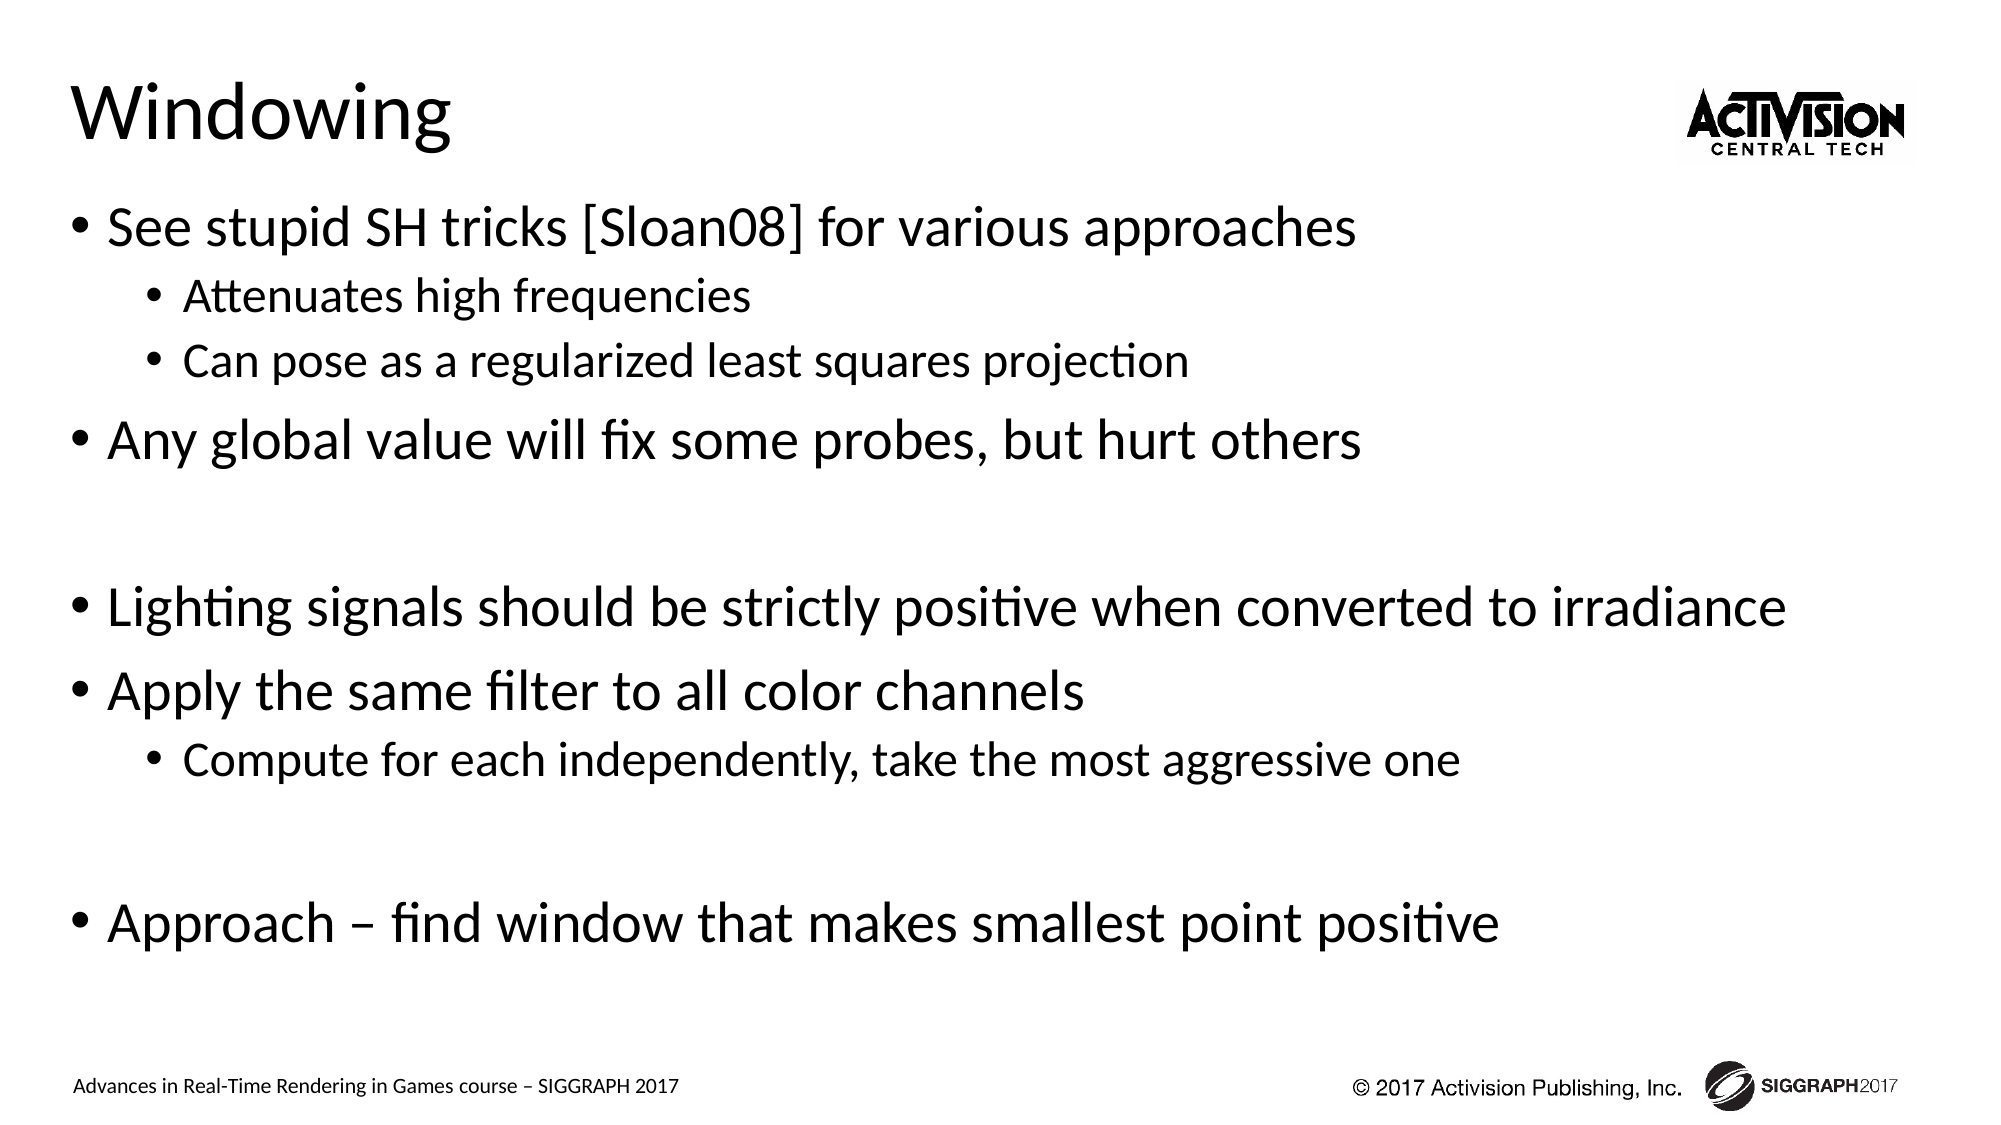

# Windowing
See stupid SH tricks [Sloan08] for various approaches
Attenuates high frequencies
Can pose as a regularized least squares projection
Any global value will fix some probes, but hurt others

Lighting signals should be strictly positive when converted to irradiance
Apply the same filter to all color channels
Compute for each independently, take the most aggressive one

Approach – find window that makes smallest point positive